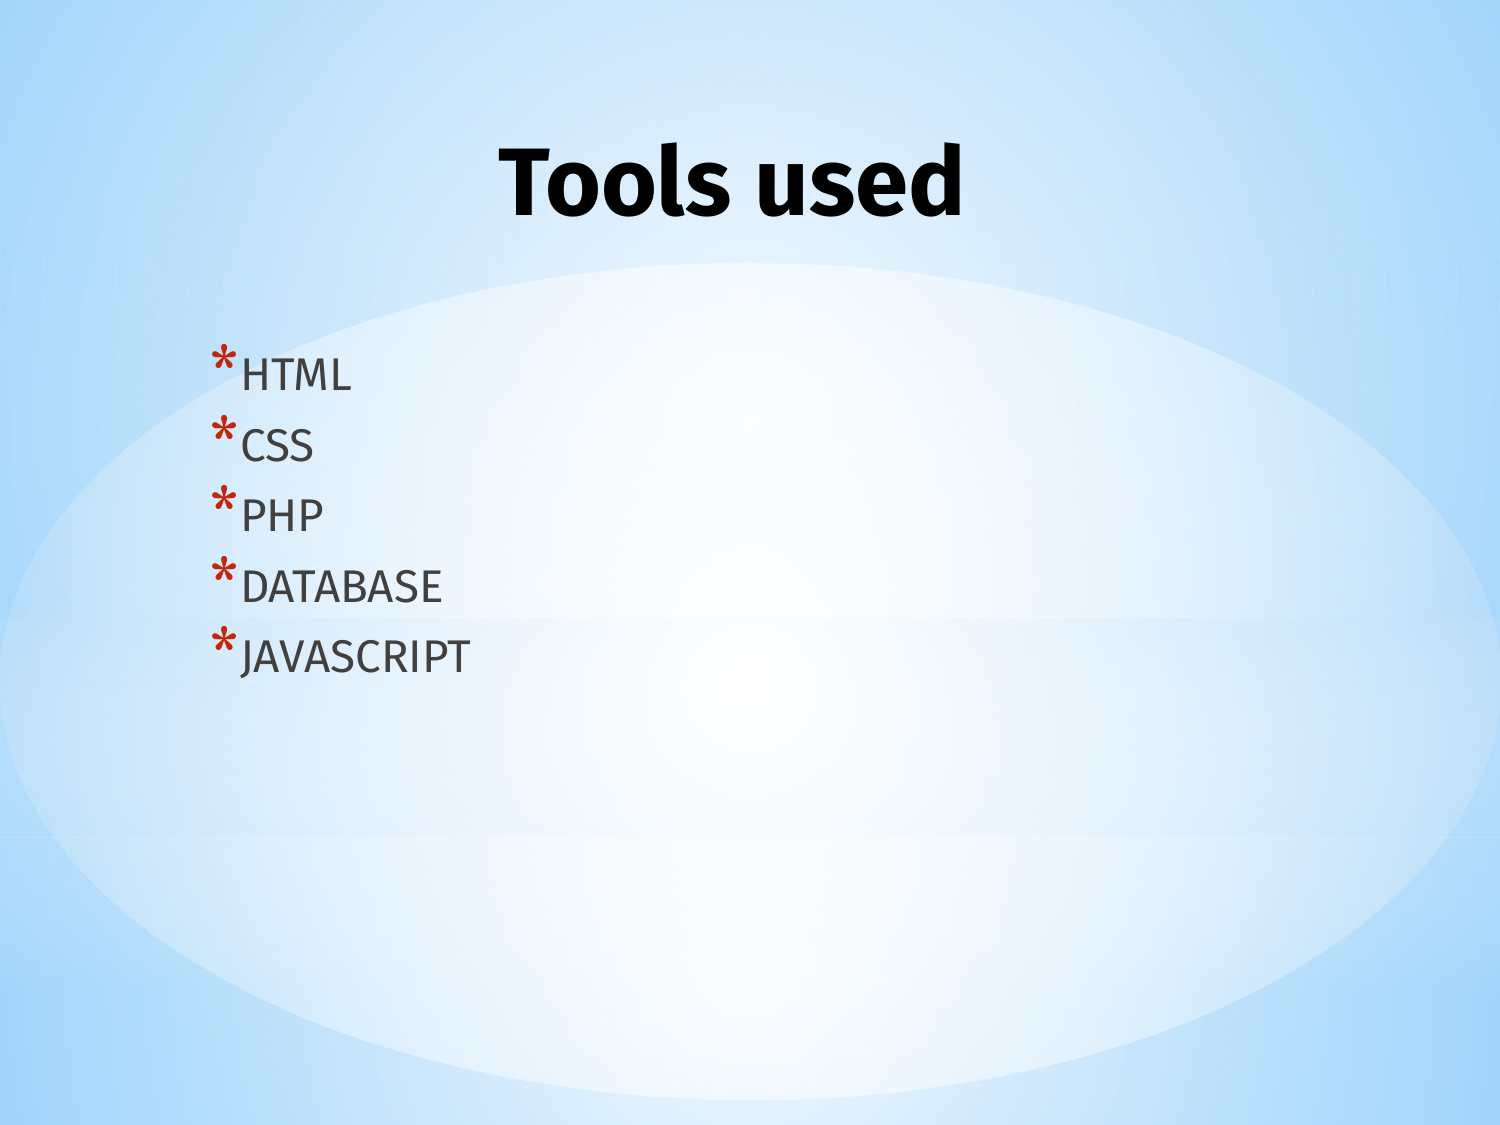

# Tools used
HTML
CSS
PHP
DATABASE
JAVASCRIPT